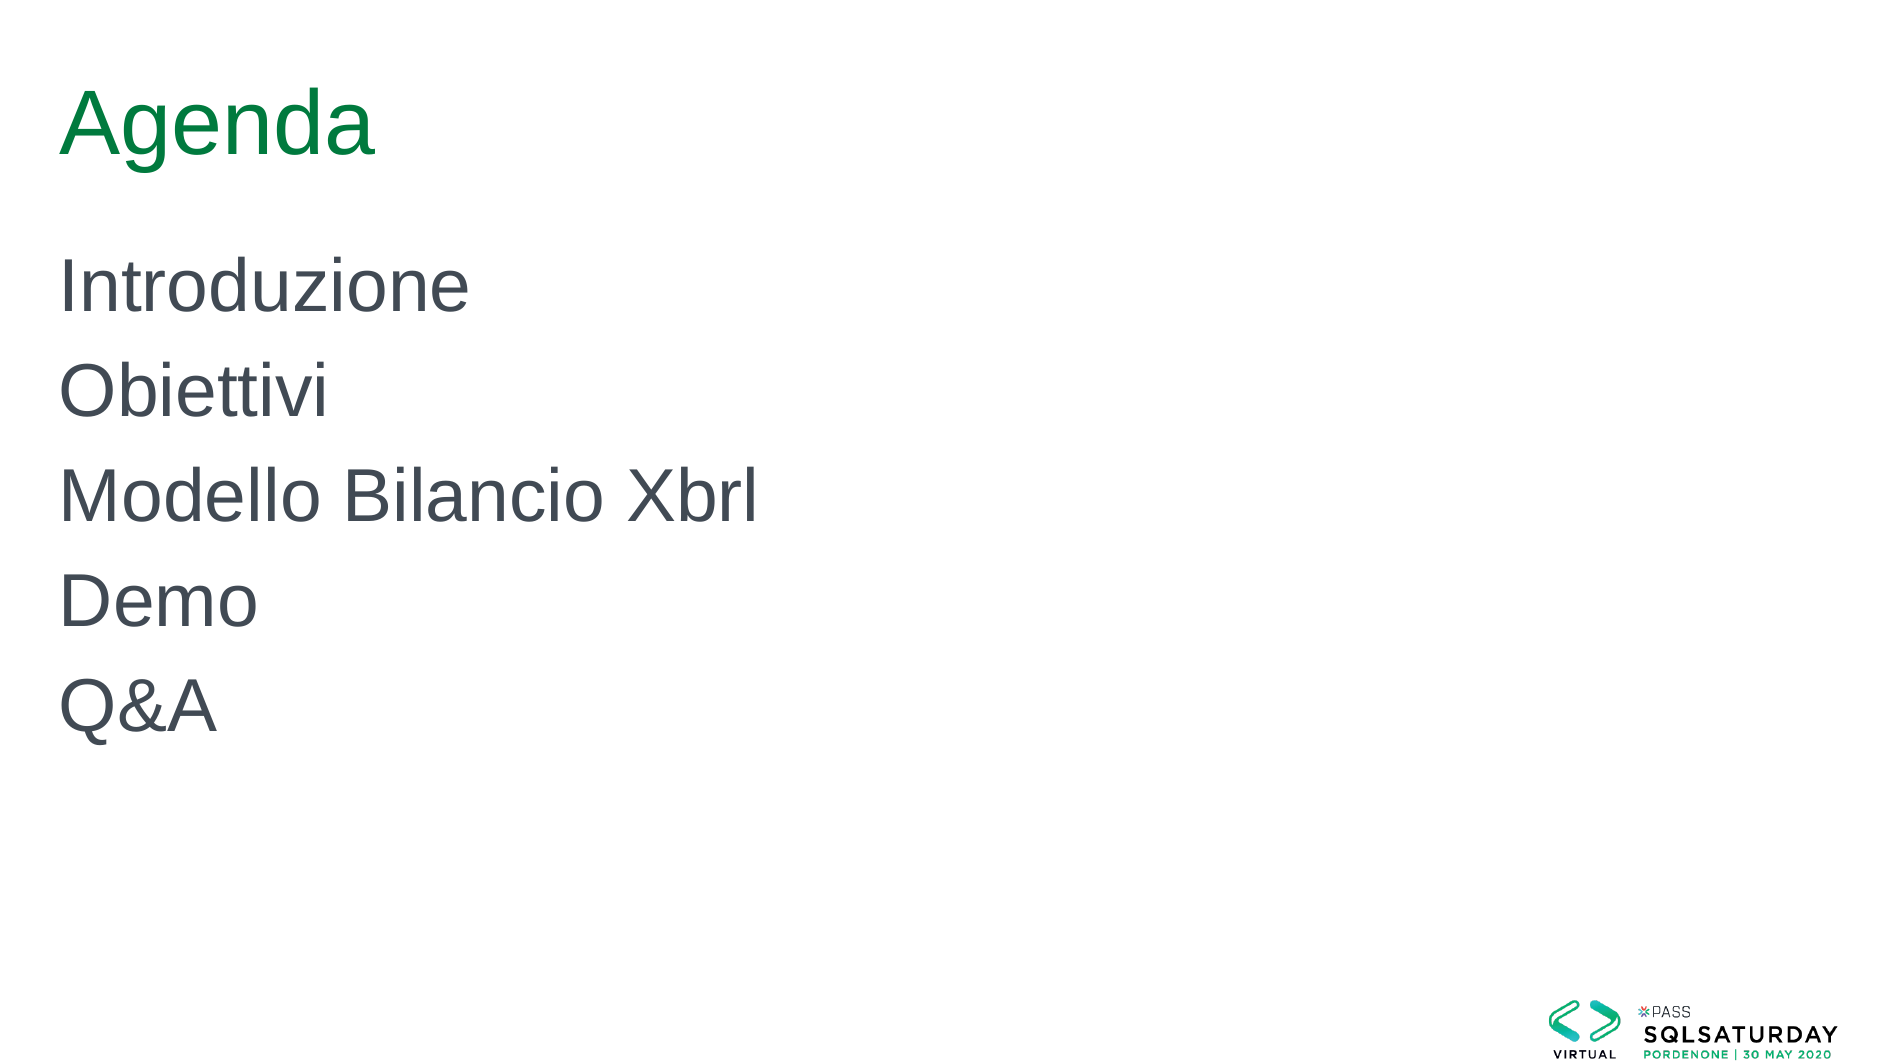

# Agenda
Introduzione
Obiettivi
Modello Bilancio Xbrl
Demo
Q&A